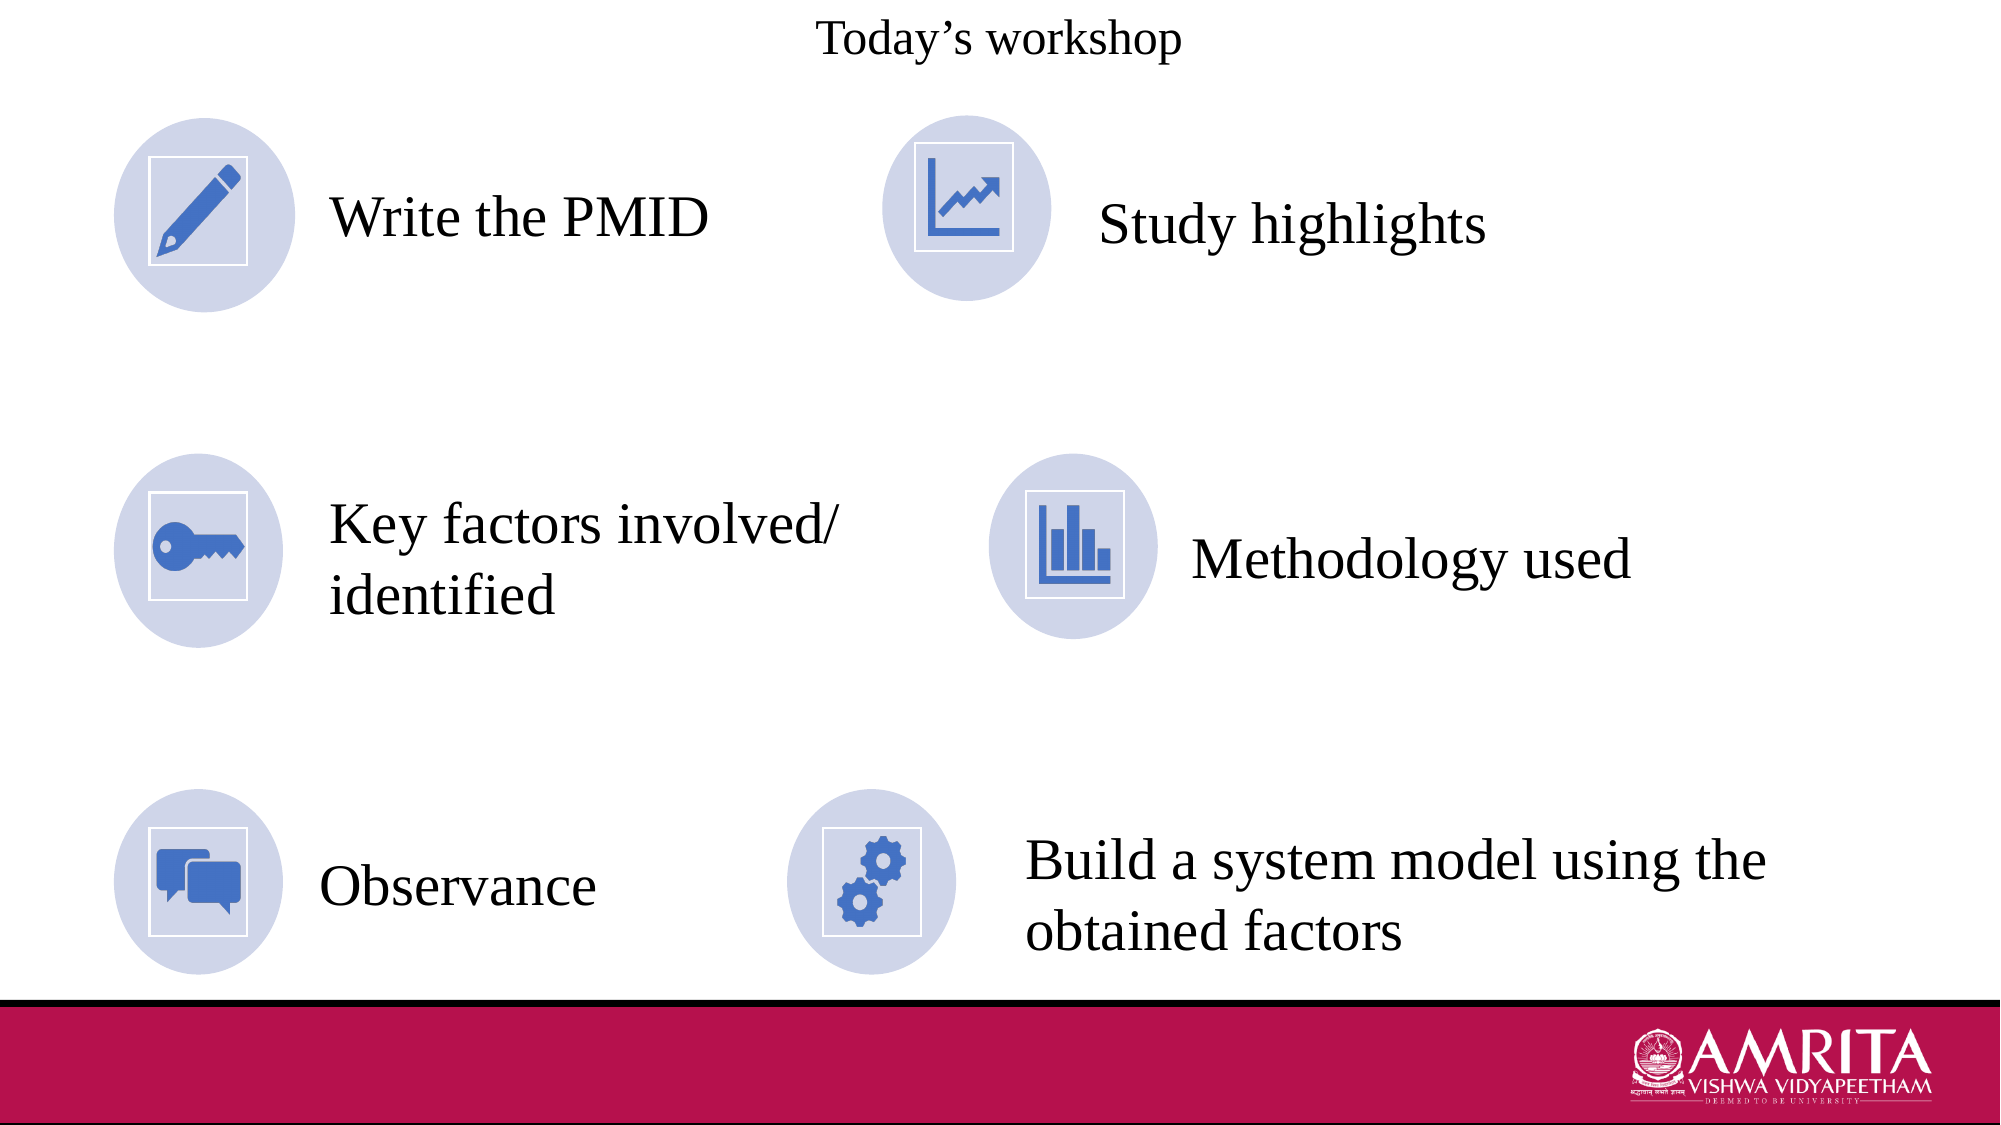

Today’s workshop

Write the PMID
Study highlights

Key factors involved/ identified
Methodology used

Observance

Build a system model using the obtained factors